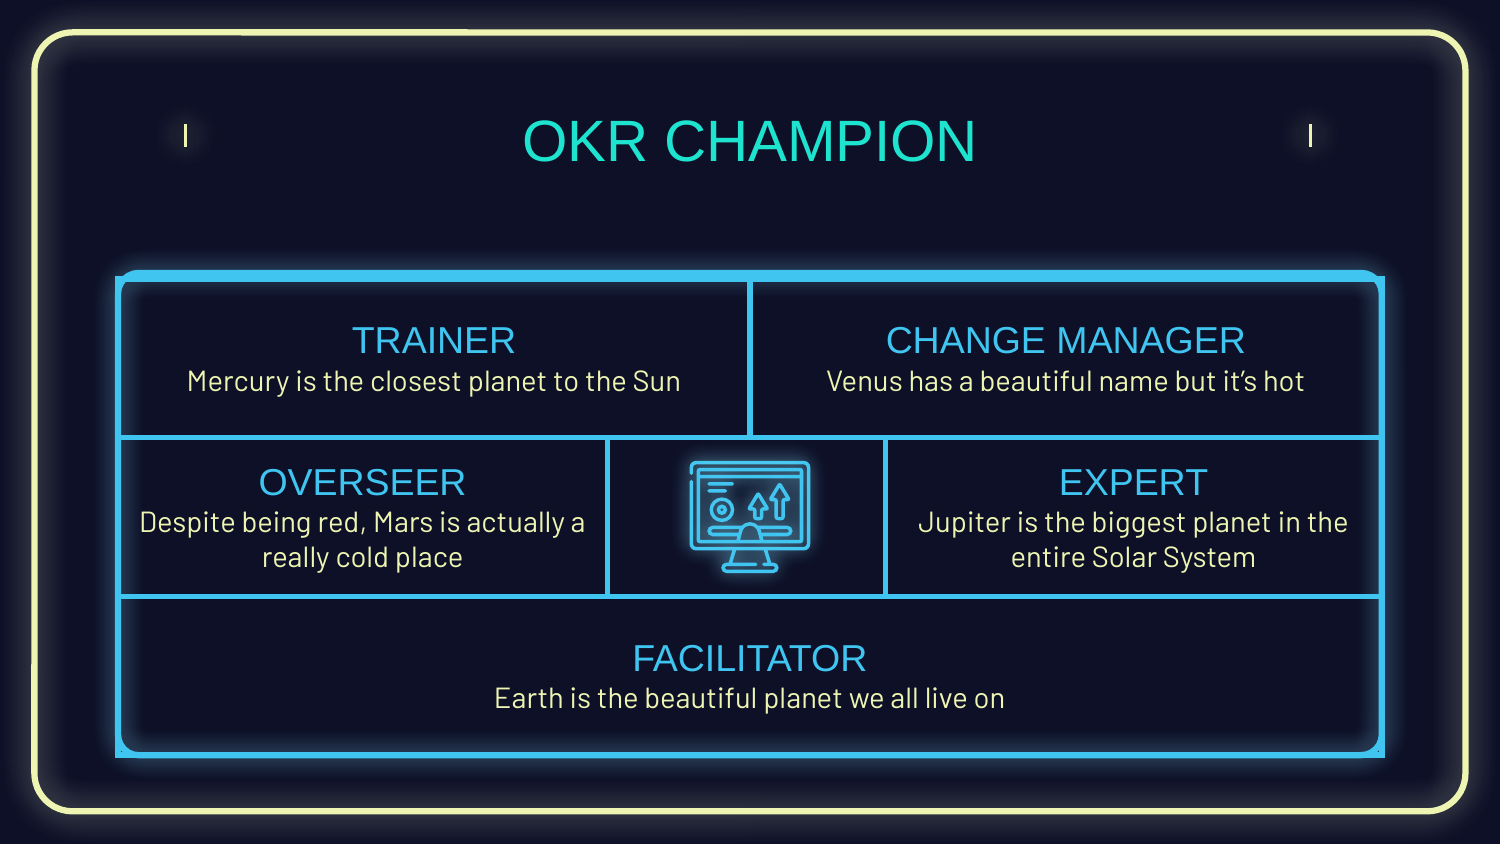

# OKR CHAMPION

| TRAINER Mercury is the closest planet to the Sun |  | CHANGE MANAGER Venus has a beautiful name but it’s hot |  |
| --- | --- | --- | --- |
| OVERSEER Despite being red, Mars is actually a really cold place |  |  | EXPERT Jupiter is the biggest planet in the entire Solar System |
| FACILITATOR Earth is the beautiful planet we all live on |  |  |  |